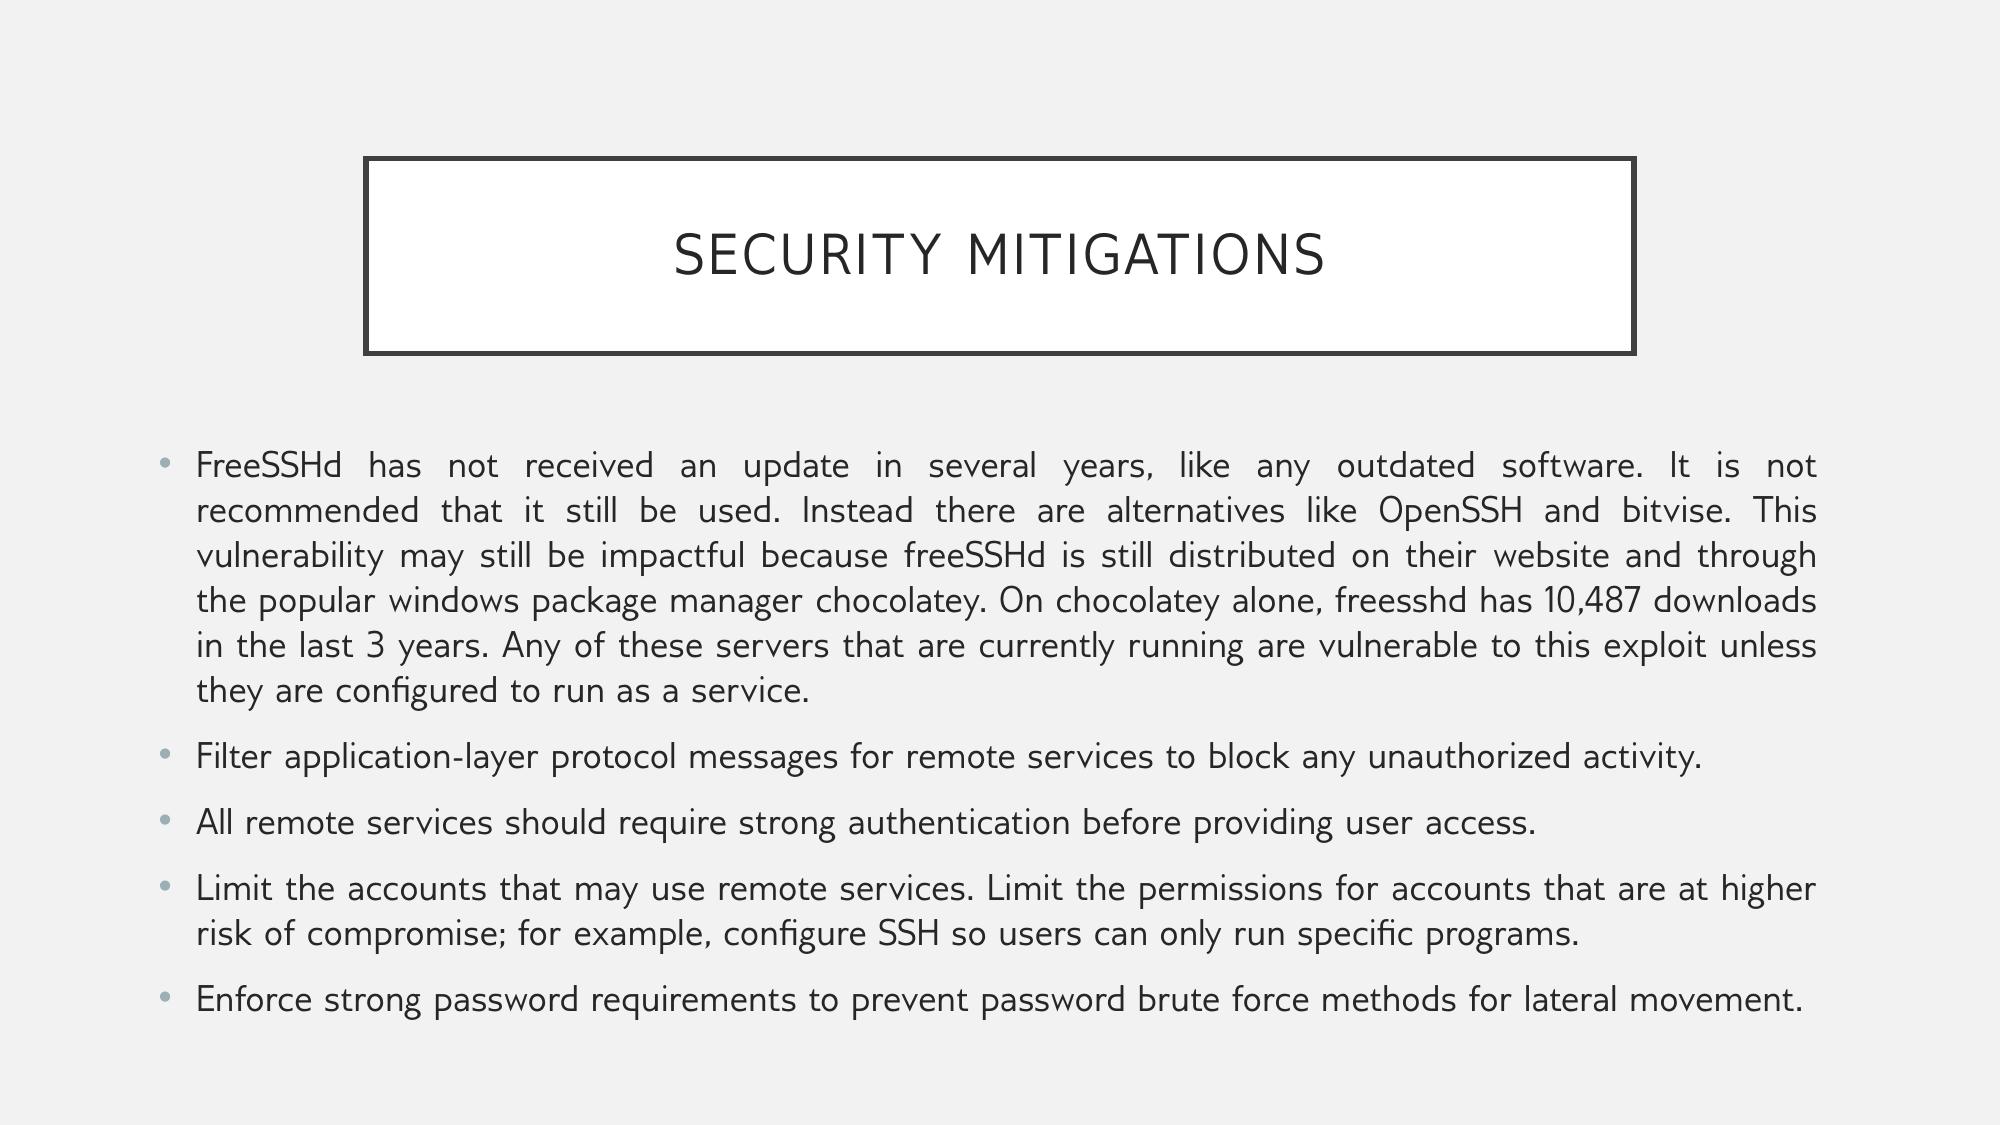

# Security Mitigations
FreeSSHd has not received an update in several years, like any outdated software. It is not recommended that it still be used. Instead there are alternatives like OpenSSH and bitvise. This vulnerability may still be impactful because freeSSHd is still distributed on their website and through the popular windows package manager chocolatey. On chocolatey alone, freesshd has 10,487 downloads in the last 3 years. Any of these servers that are currently running are vulnerable to this exploit unless they are configured to run as a service.
Filter application-layer protocol messages for remote services to block any unauthorized activity.
All remote services should require strong authentication before providing user access.
Limit the accounts that may use remote services. Limit the permissions for accounts that are at higher risk of compromise; for example, configure SSH so users can only run specific programs.
Enforce strong password requirements to prevent password brute force methods for lateral movement.